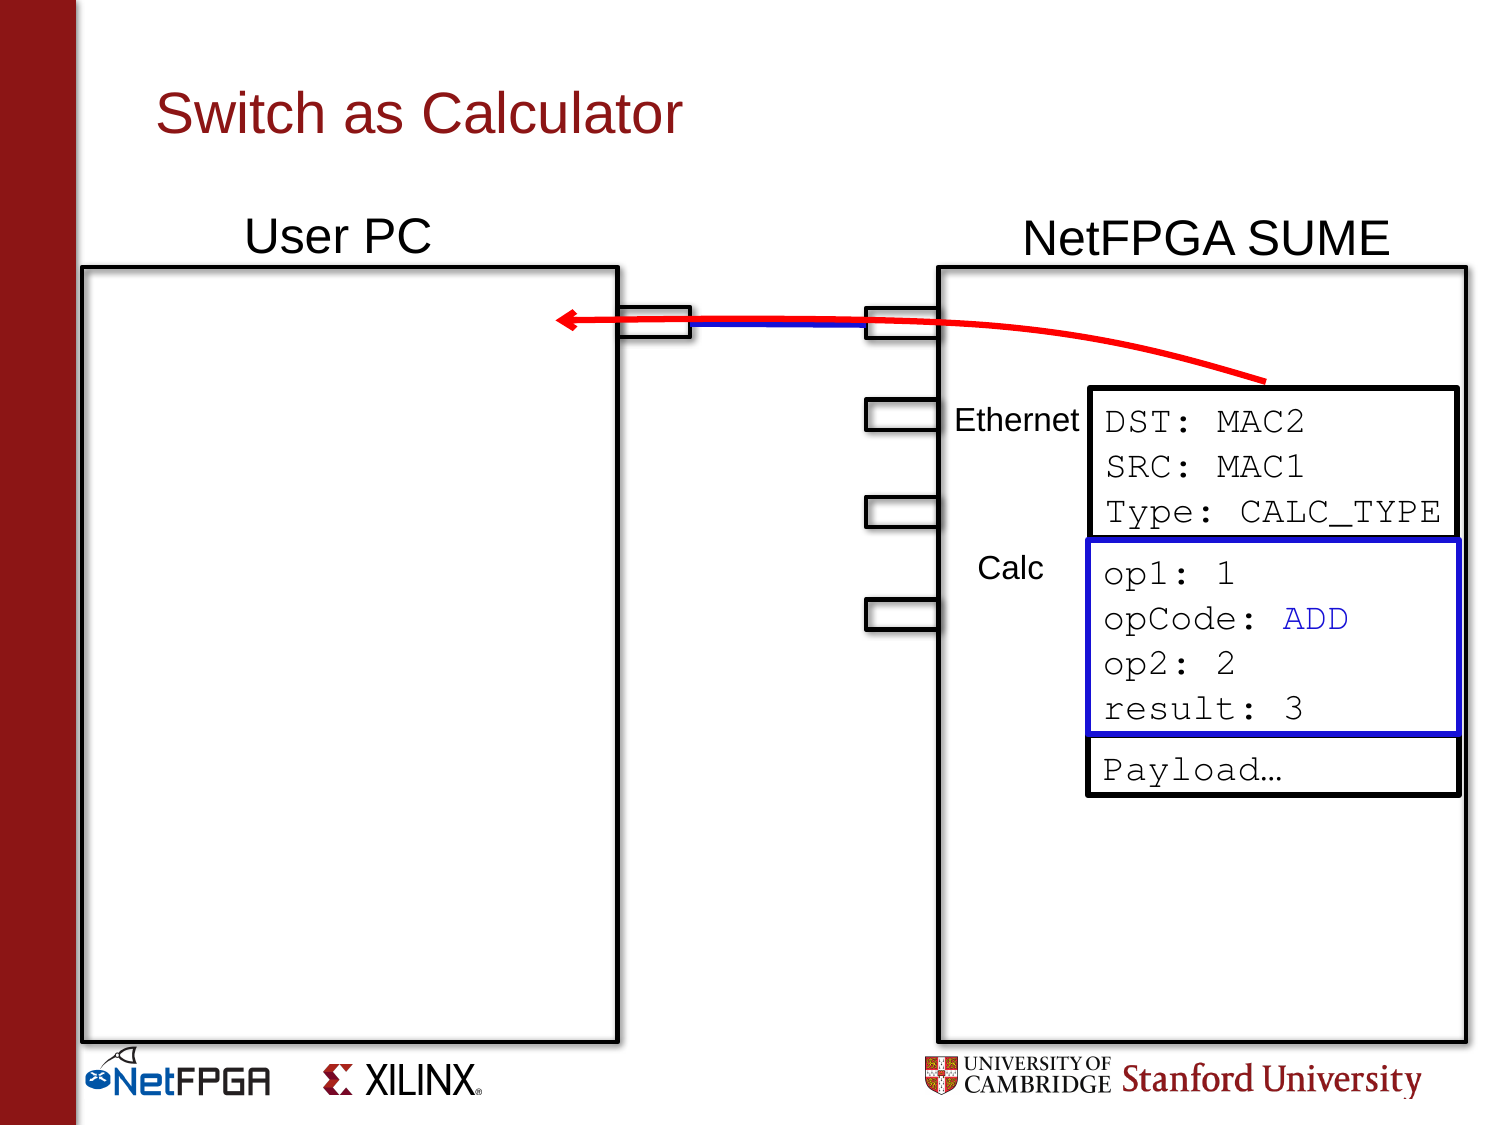

# Switch as Calculator
User PC
NetFPGA SUME

DST: MAC2
SRC: MAC1
Type: CALC_TYPE
Ethernet

Calc
op1: 1
opCode: ADD
op2: 2
result: 3

Payload…